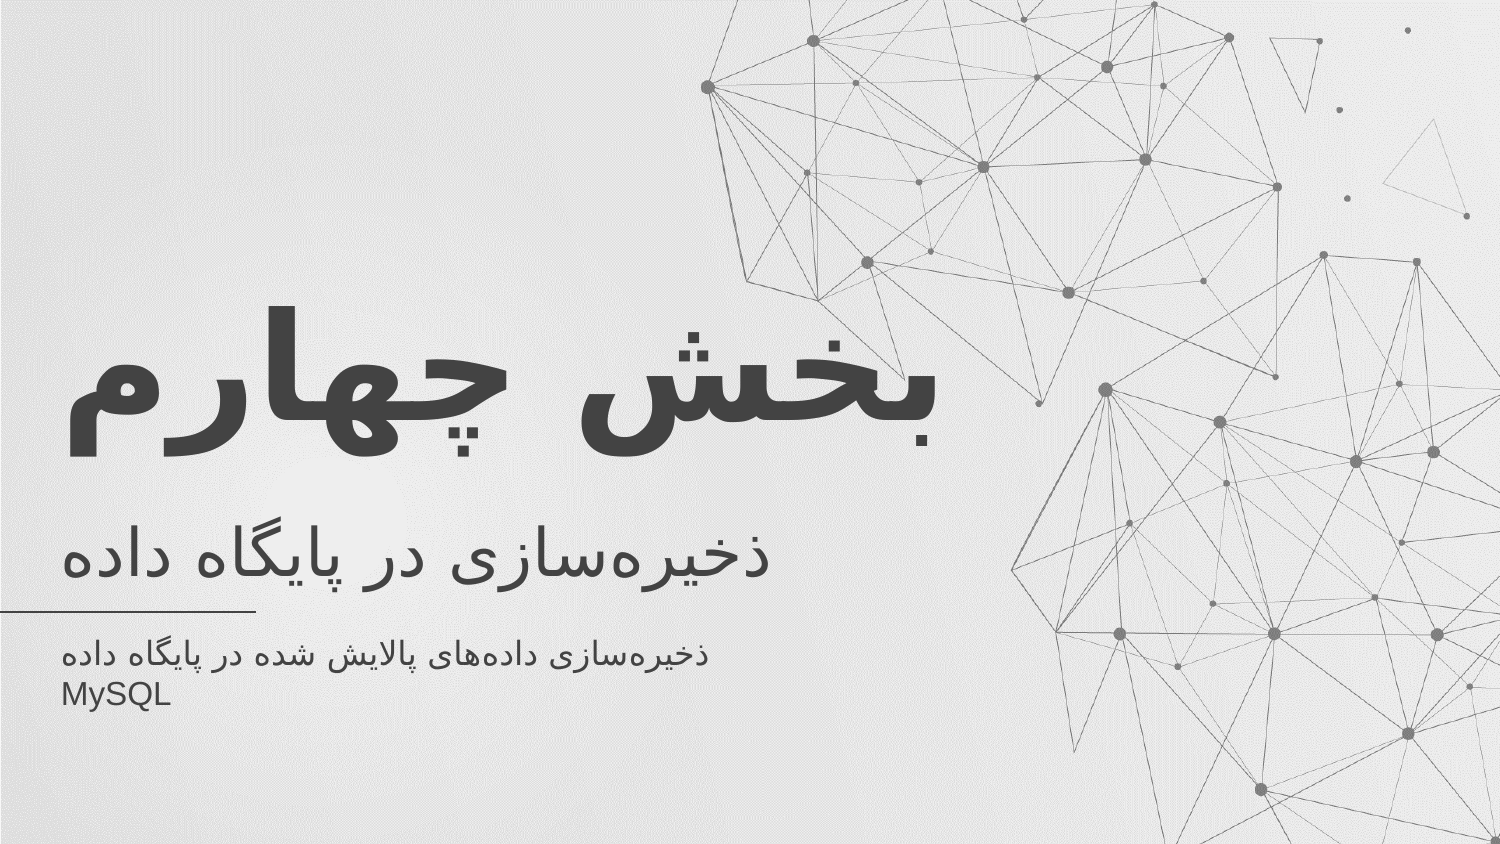

بخش چهارم
# ذخیره‌سازی در پایگاه داده
ذخیره‌سازی داده‌های پالایش شده در پایگاه داده MySQL